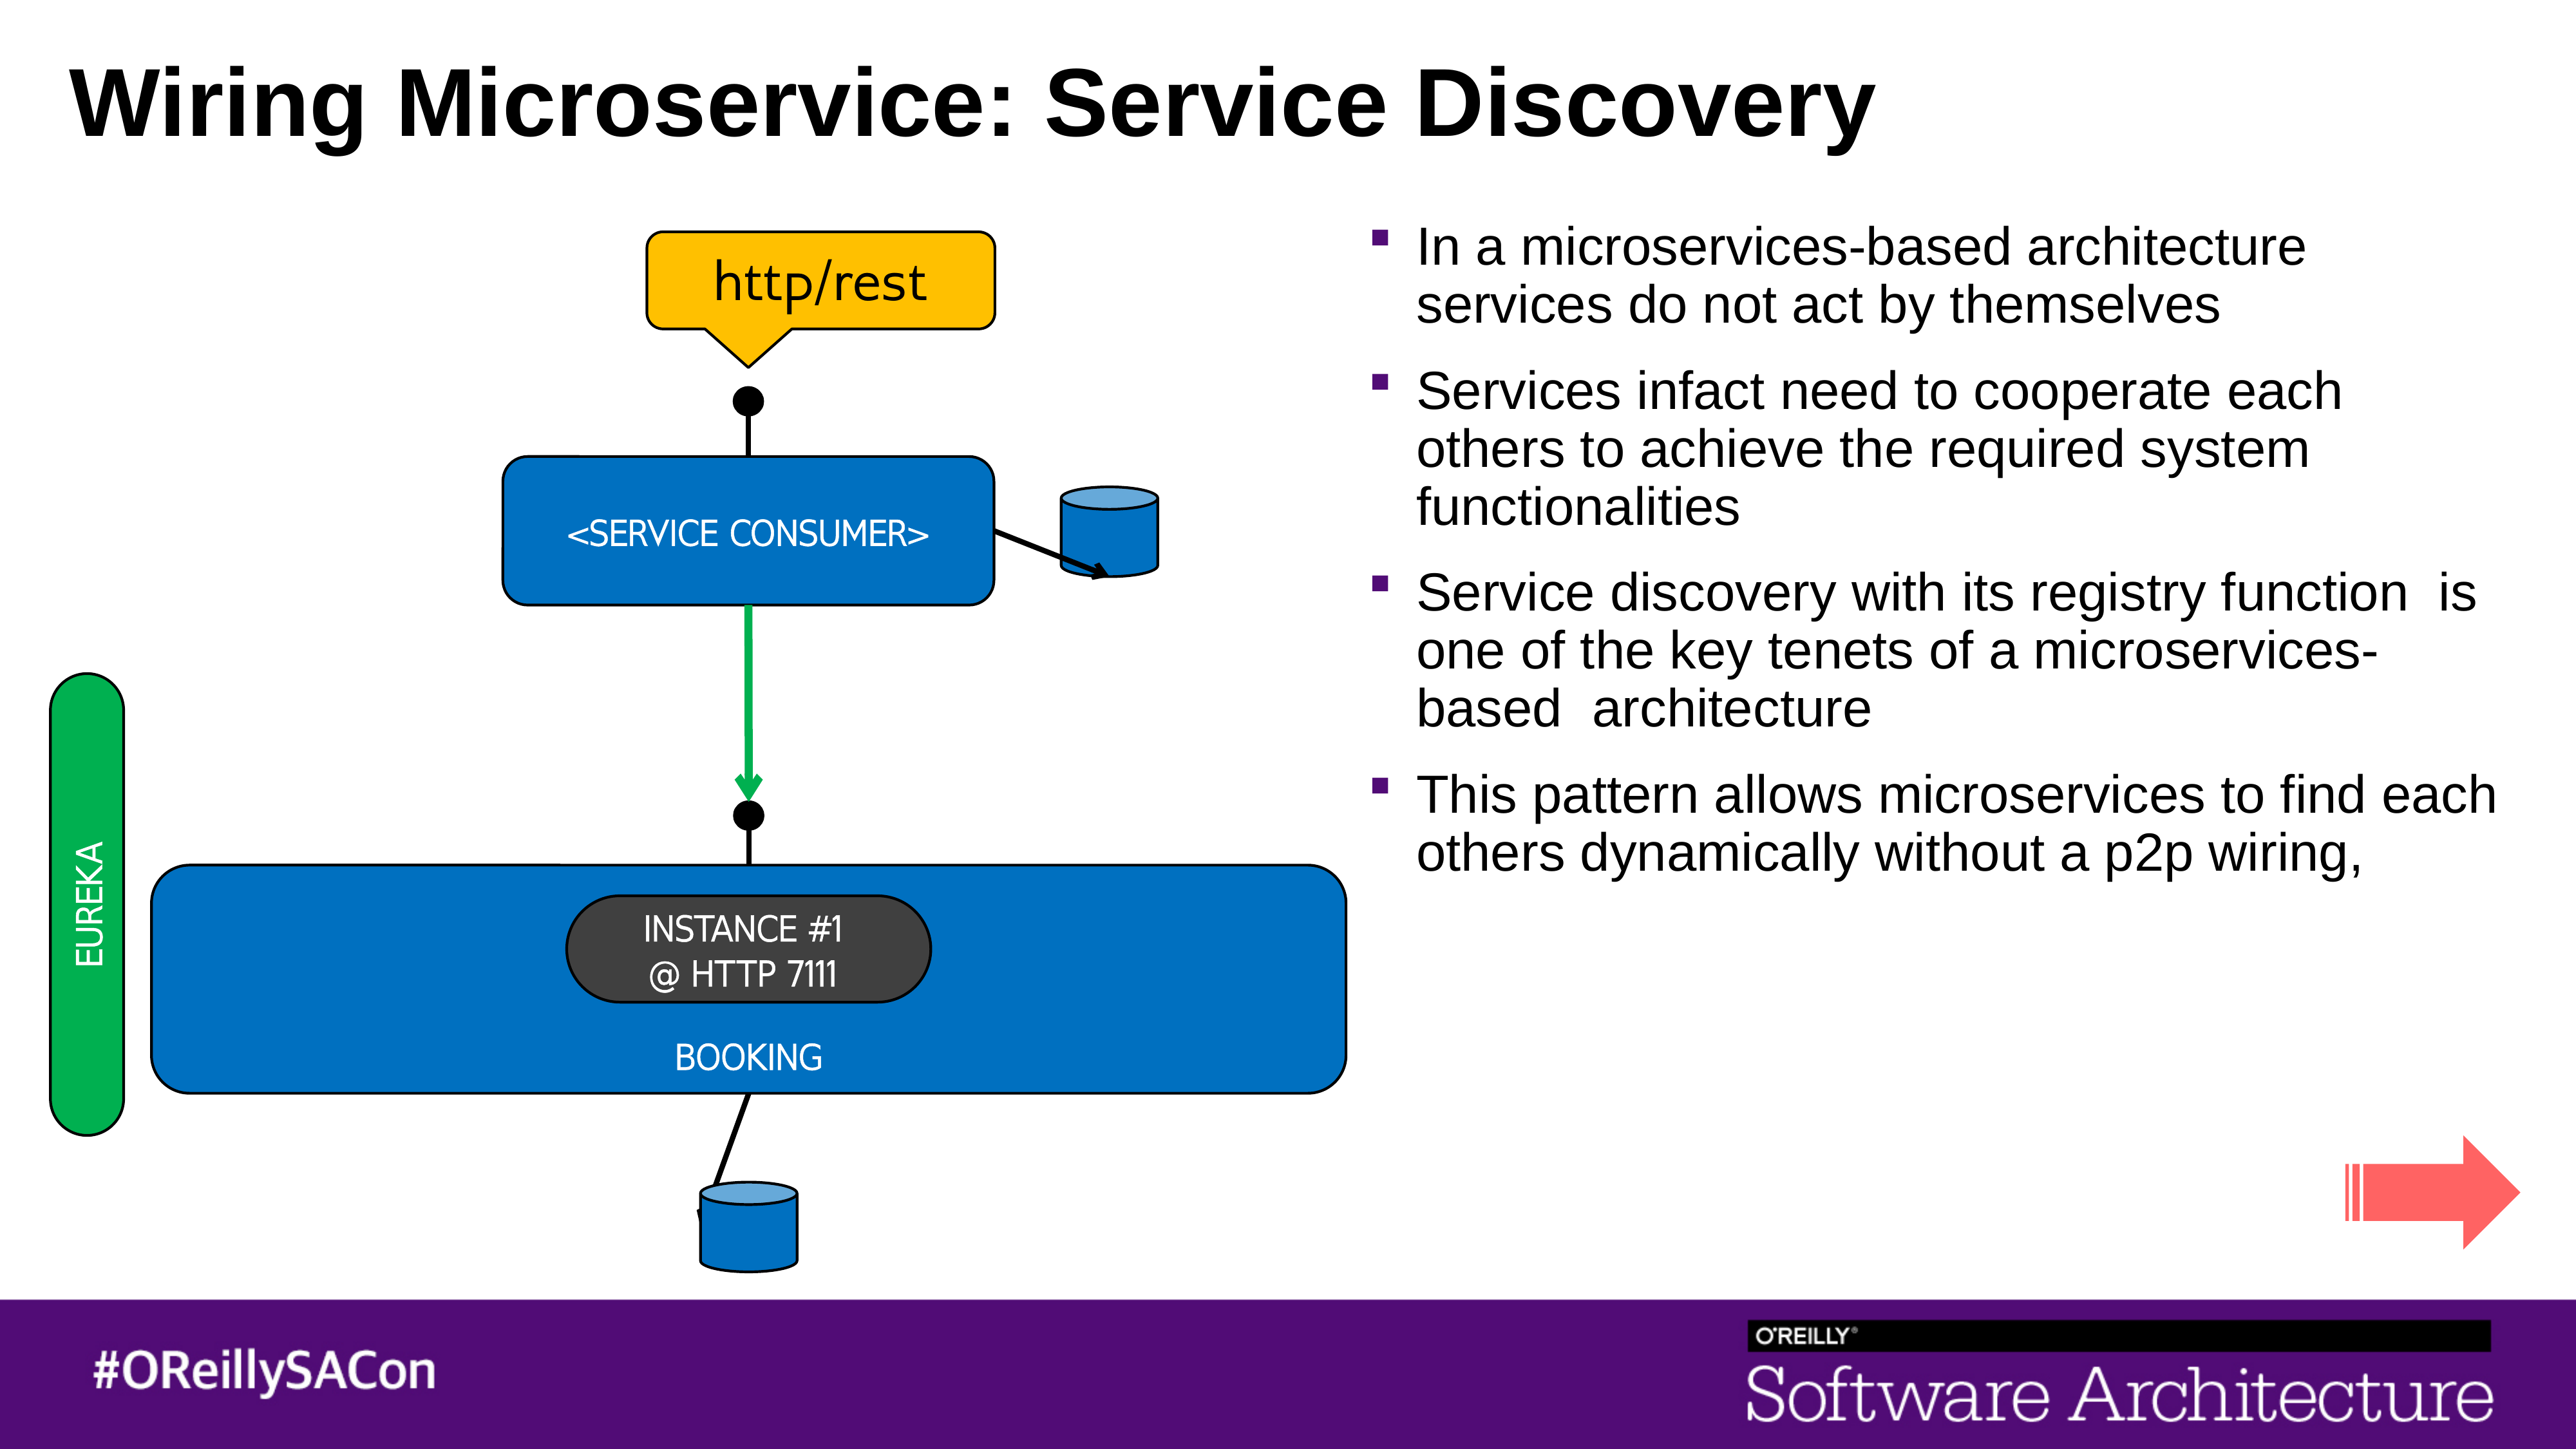

# Wiring Microservice: Service Discovery
In a microservices-based architecture  services do not act by themselves
Services infact need to cooperate each others to achieve the required system functionalities
Service discovery with its registry function  is one of the key tenets of a microservices-based  architecture
This pattern allows microservices to find each others dynamically without a p2p wiring,

http/rest

<SERVICE CONSUMER>

BOOKING
INSTANCE #1
@ HTTP 7111

EUREKA